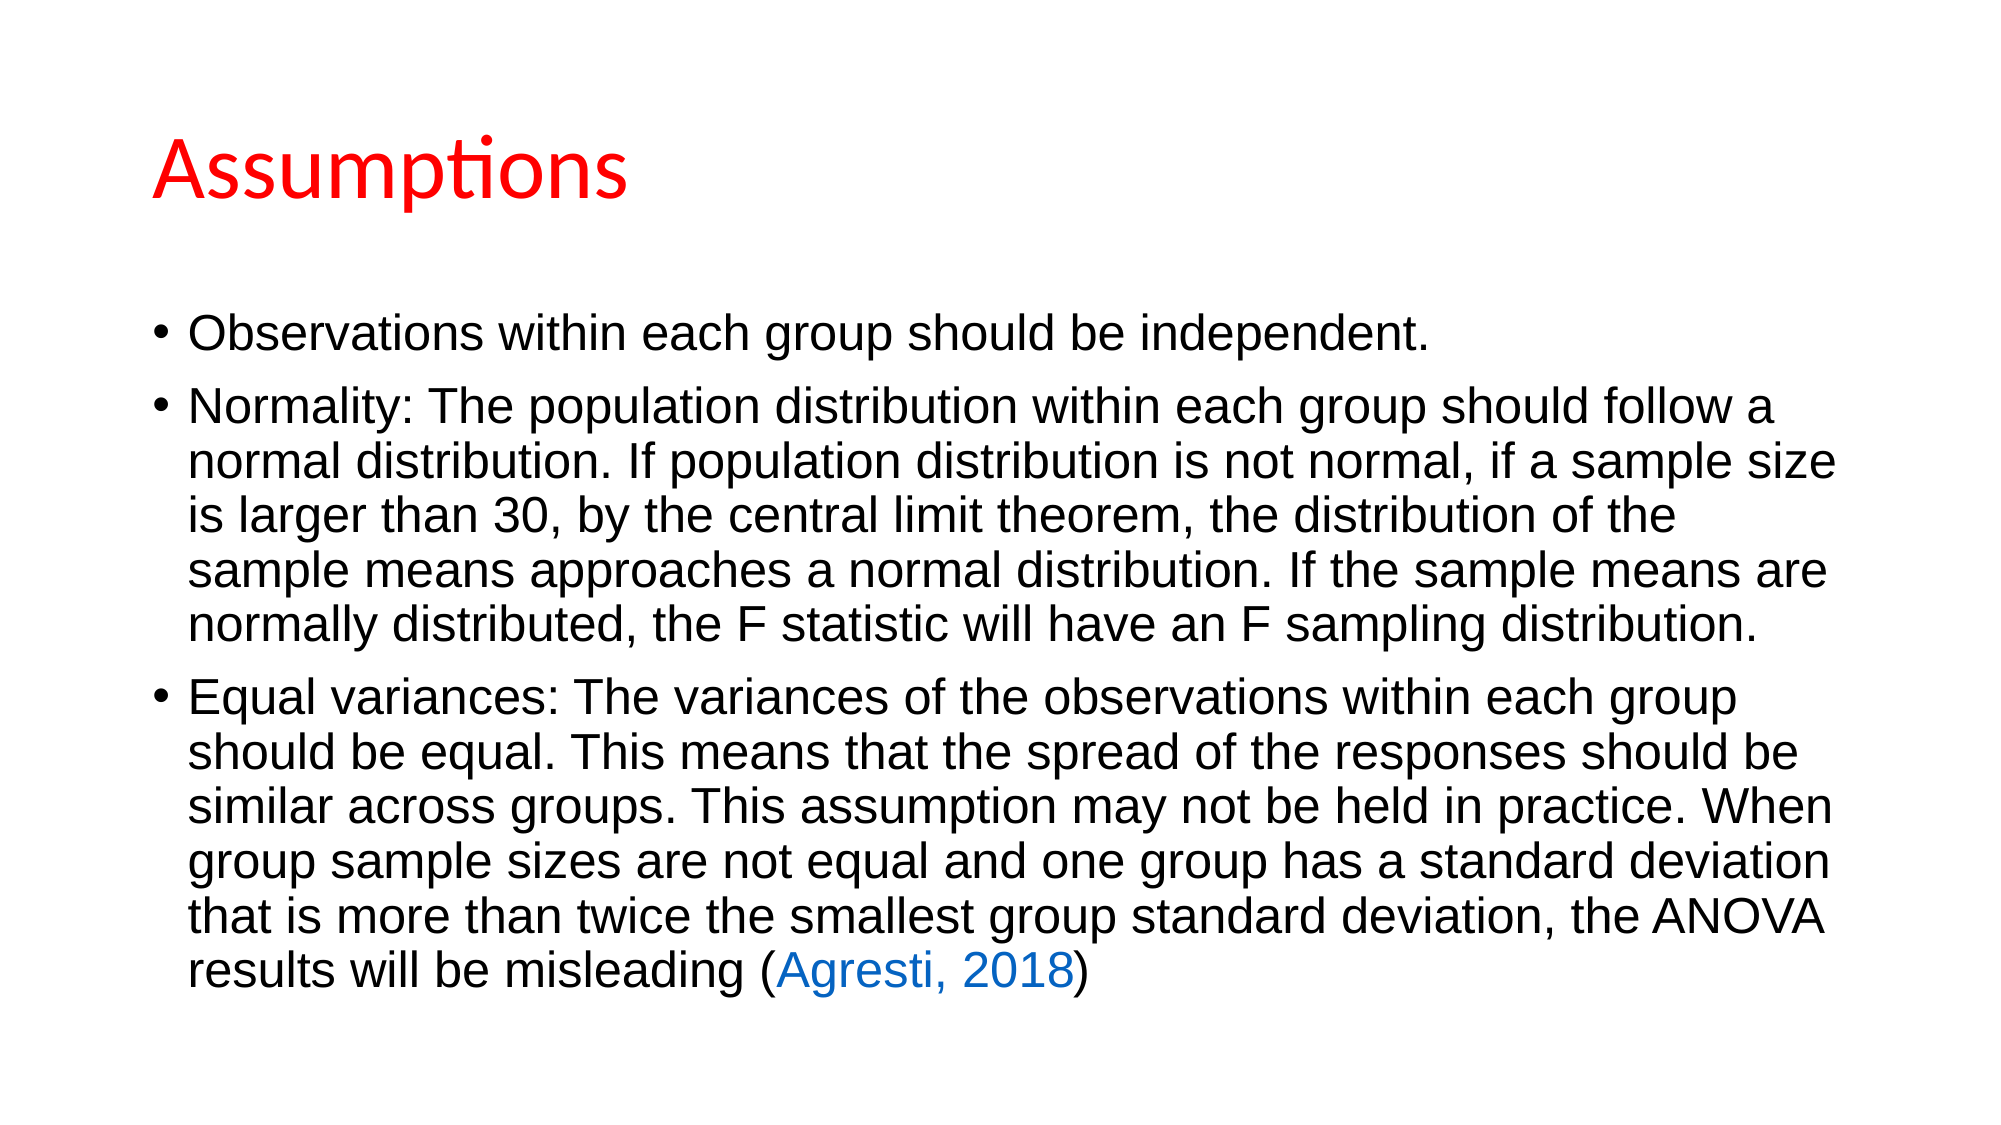

# Assumptions
Observations within each group should be independent.
Normality: The population distribution within each group should follow a normal distribution. If population distribution is not normal, if a sample size is larger than 30, by the central limit theorem, the distribution of the sample means approaches a normal distribution. If the sample means are normally distributed, the F statistic will have an F sampling distribution.
Equal variances: The variances of the observations within each group should be equal. This means that the spread of the responses should be similar across groups. This assumption may not be held in practice. When group sample sizes are not equal and one group has a standard deviation that is more than twice the smallest group standard deviation, the ANOVA results will be misleading (Agresti, 2018)